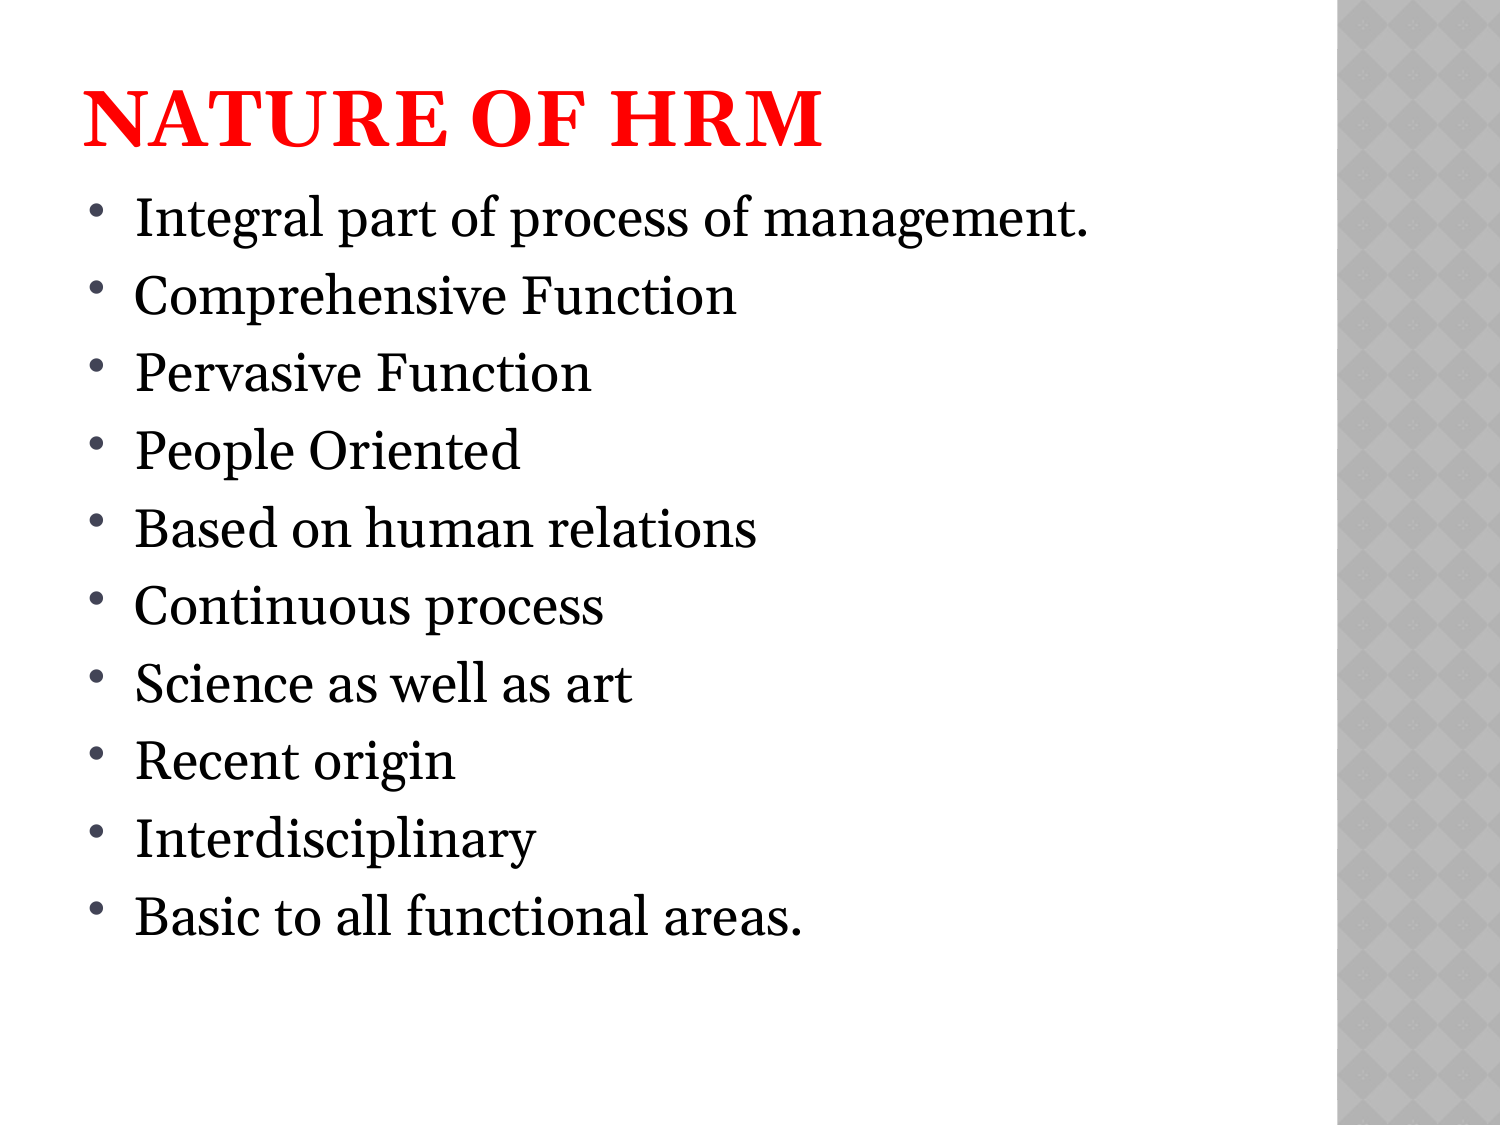

# Nature of HRM
Integral part of process of management.
Comprehensive Function
Pervasive Function
People Oriented
Based on human relations
Continuous process
Science as well as art
Recent origin
Interdisciplinary
Basic to all functional areas.